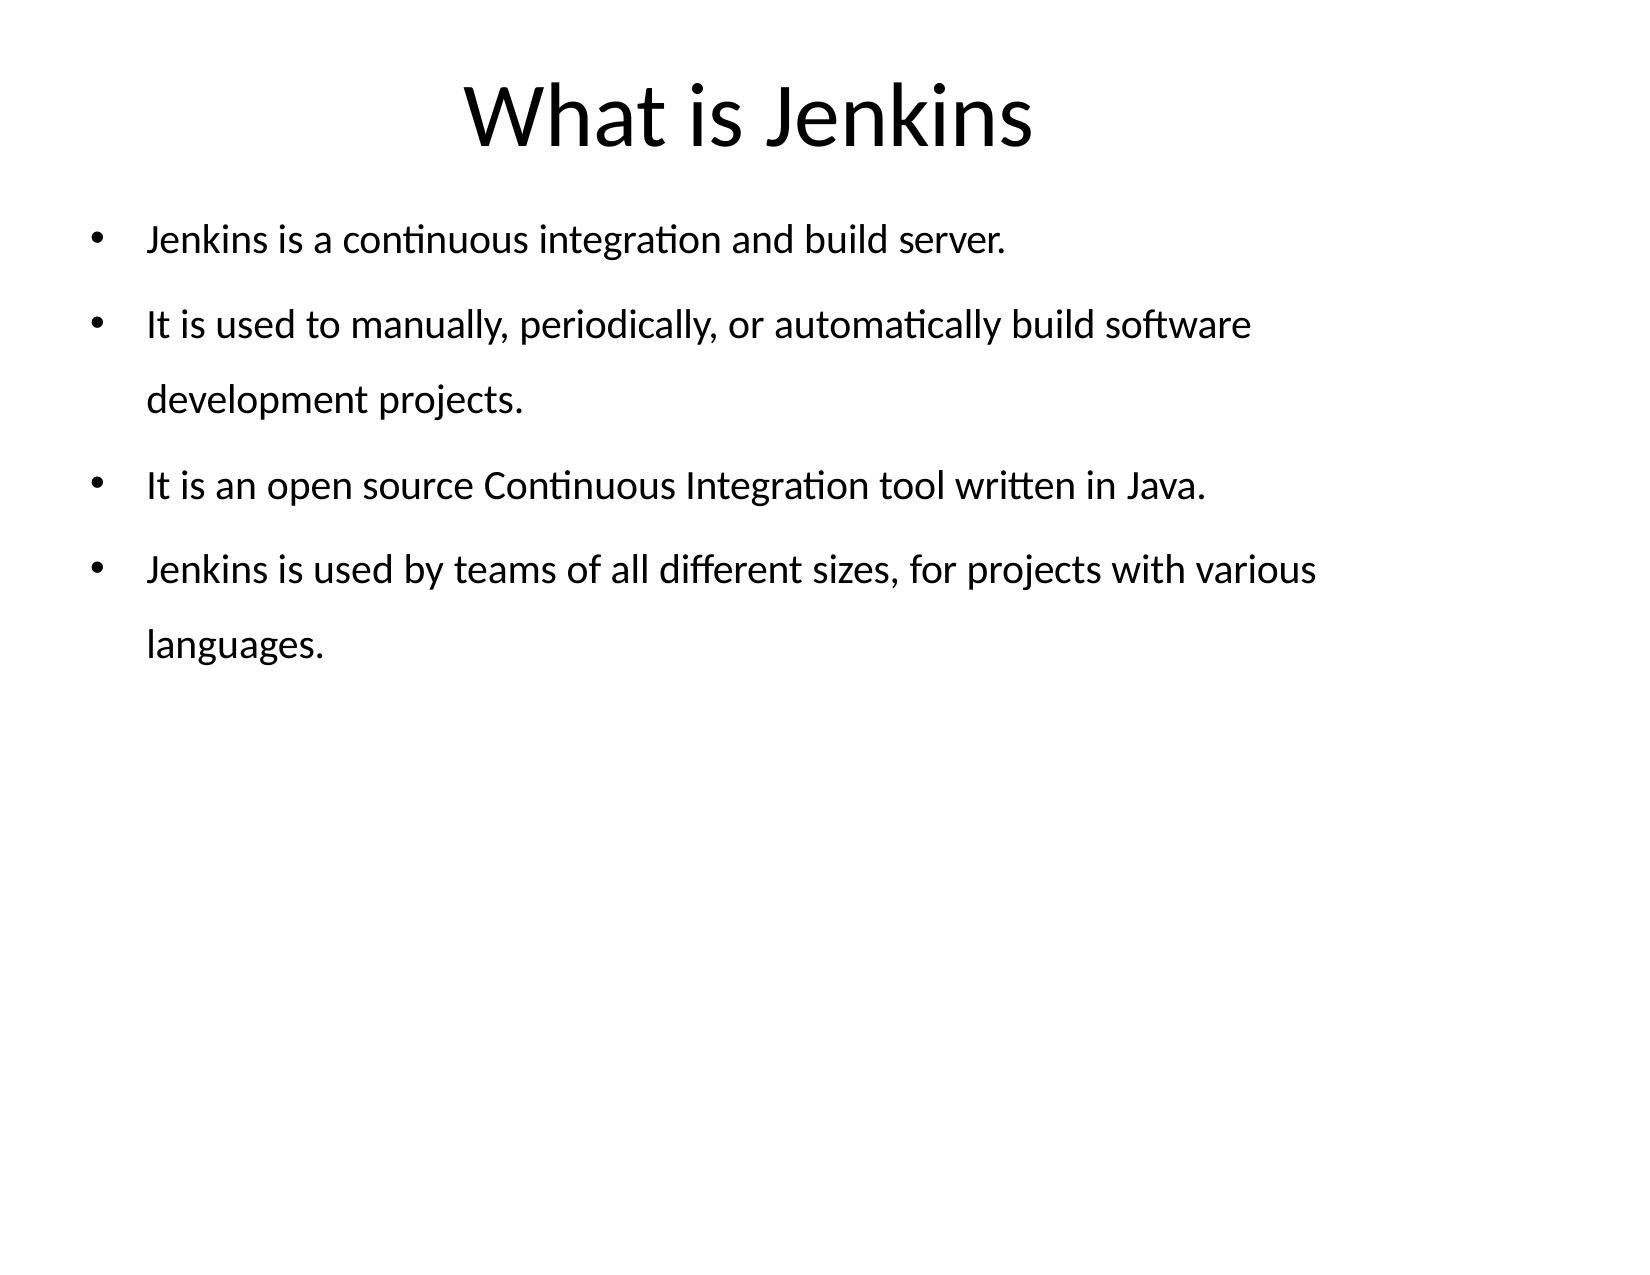

# What is Jenkins
Jenkins is a continuous integration and build server.
It is used to manually, periodically, or automatically build software  development projects.
It is an open source Continuous Integration tool written in Java.
Jenkins is used by teams of all different sizes, for projects with various  languages.